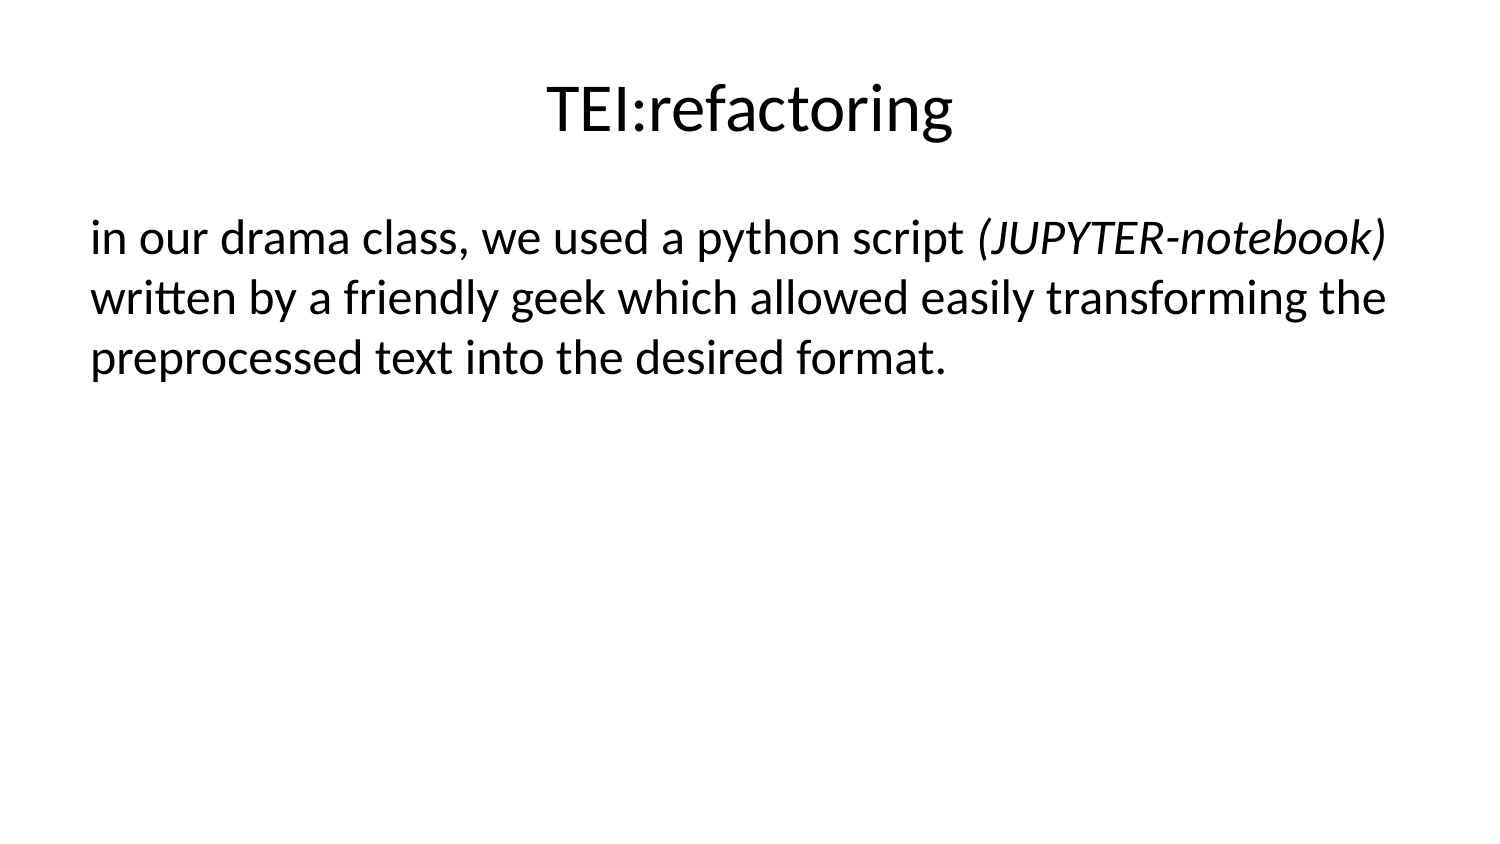

# TEI:refactoring
in our drama class, we used a python script (JUPYTER-notebook) written by a friendly geek which allowed easily transforming the preprocessed text into the desired format.